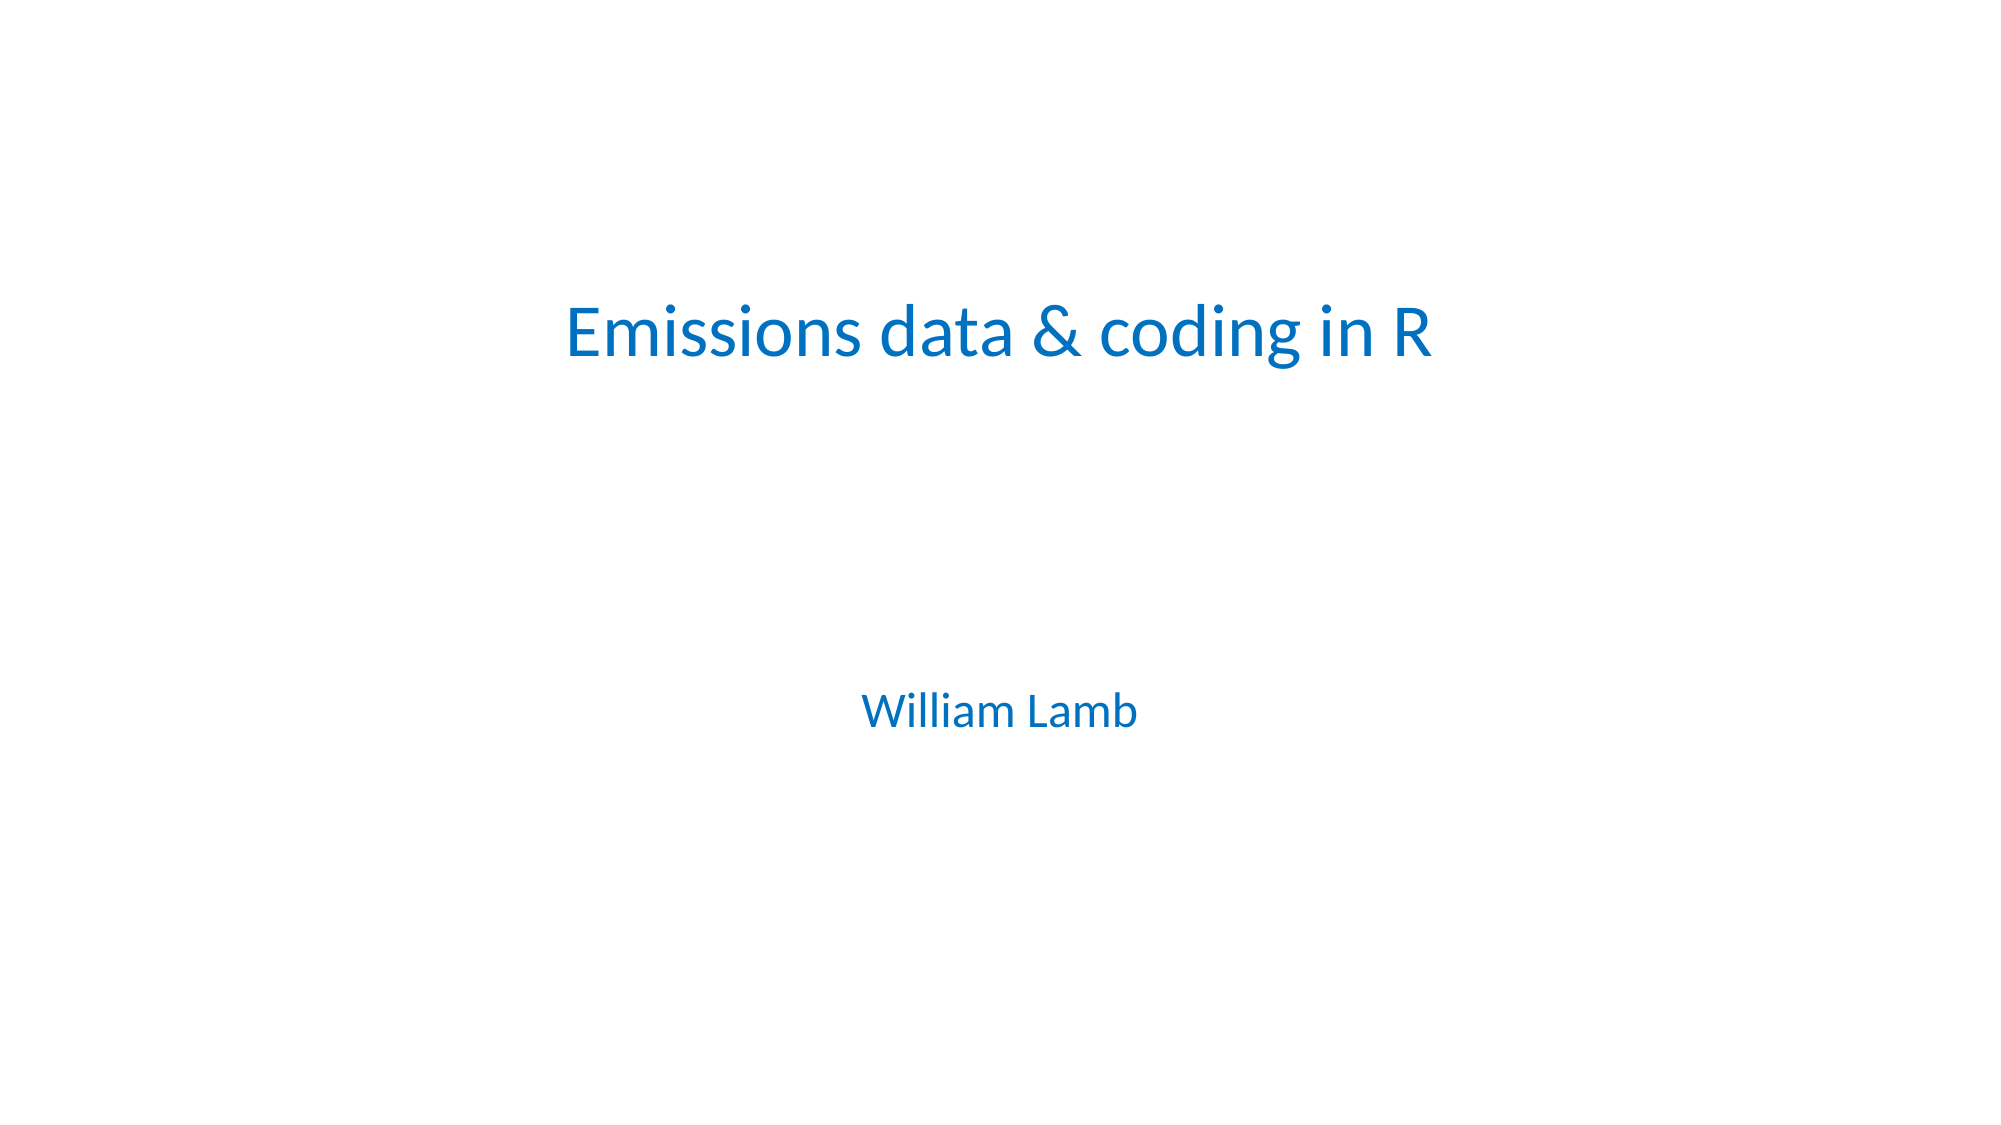

# Emissions data & coding in R
William Lamb